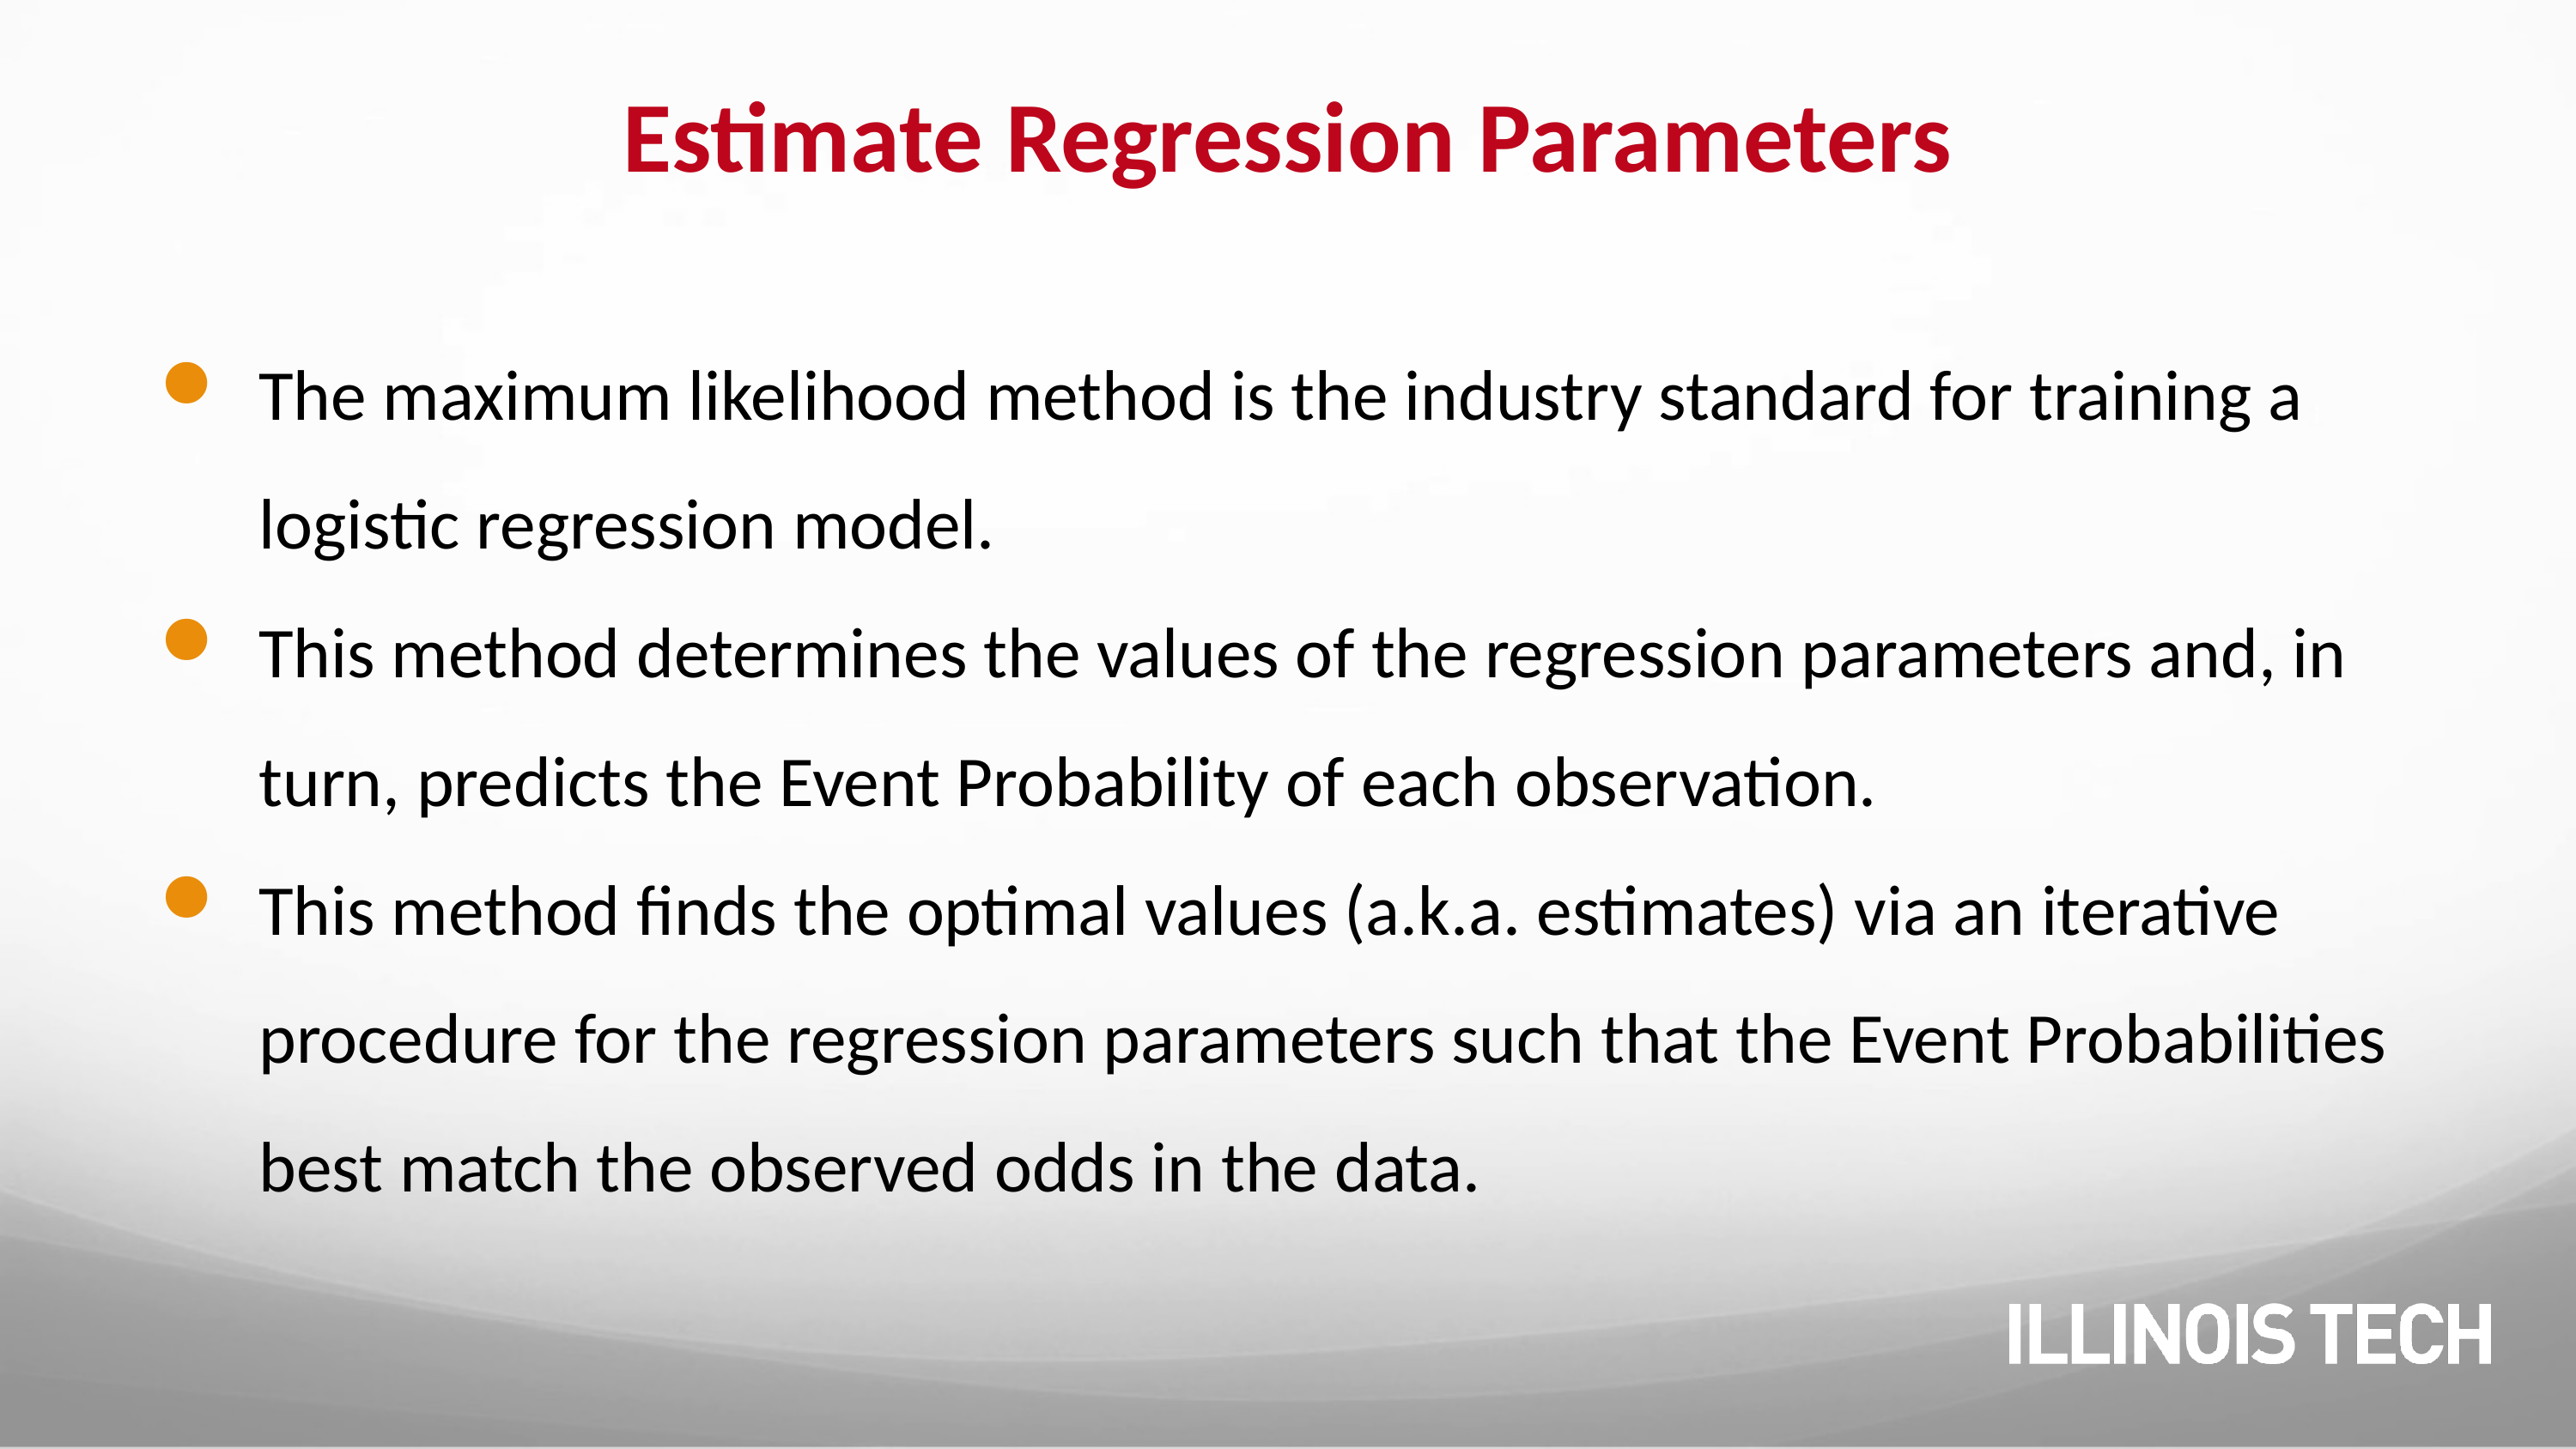

# Estimate Regression Parameters
The maximum likelihood method is the industry standard for training a logistic regression model.
This method determines the values of the regression parameters and, in turn, predicts the Event Probability of each observation.
This method finds the optimal values (a.k.a. estimates) via an iterative procedure for the regression parameters such that the Event Probabilities best match the observed odds in the data.